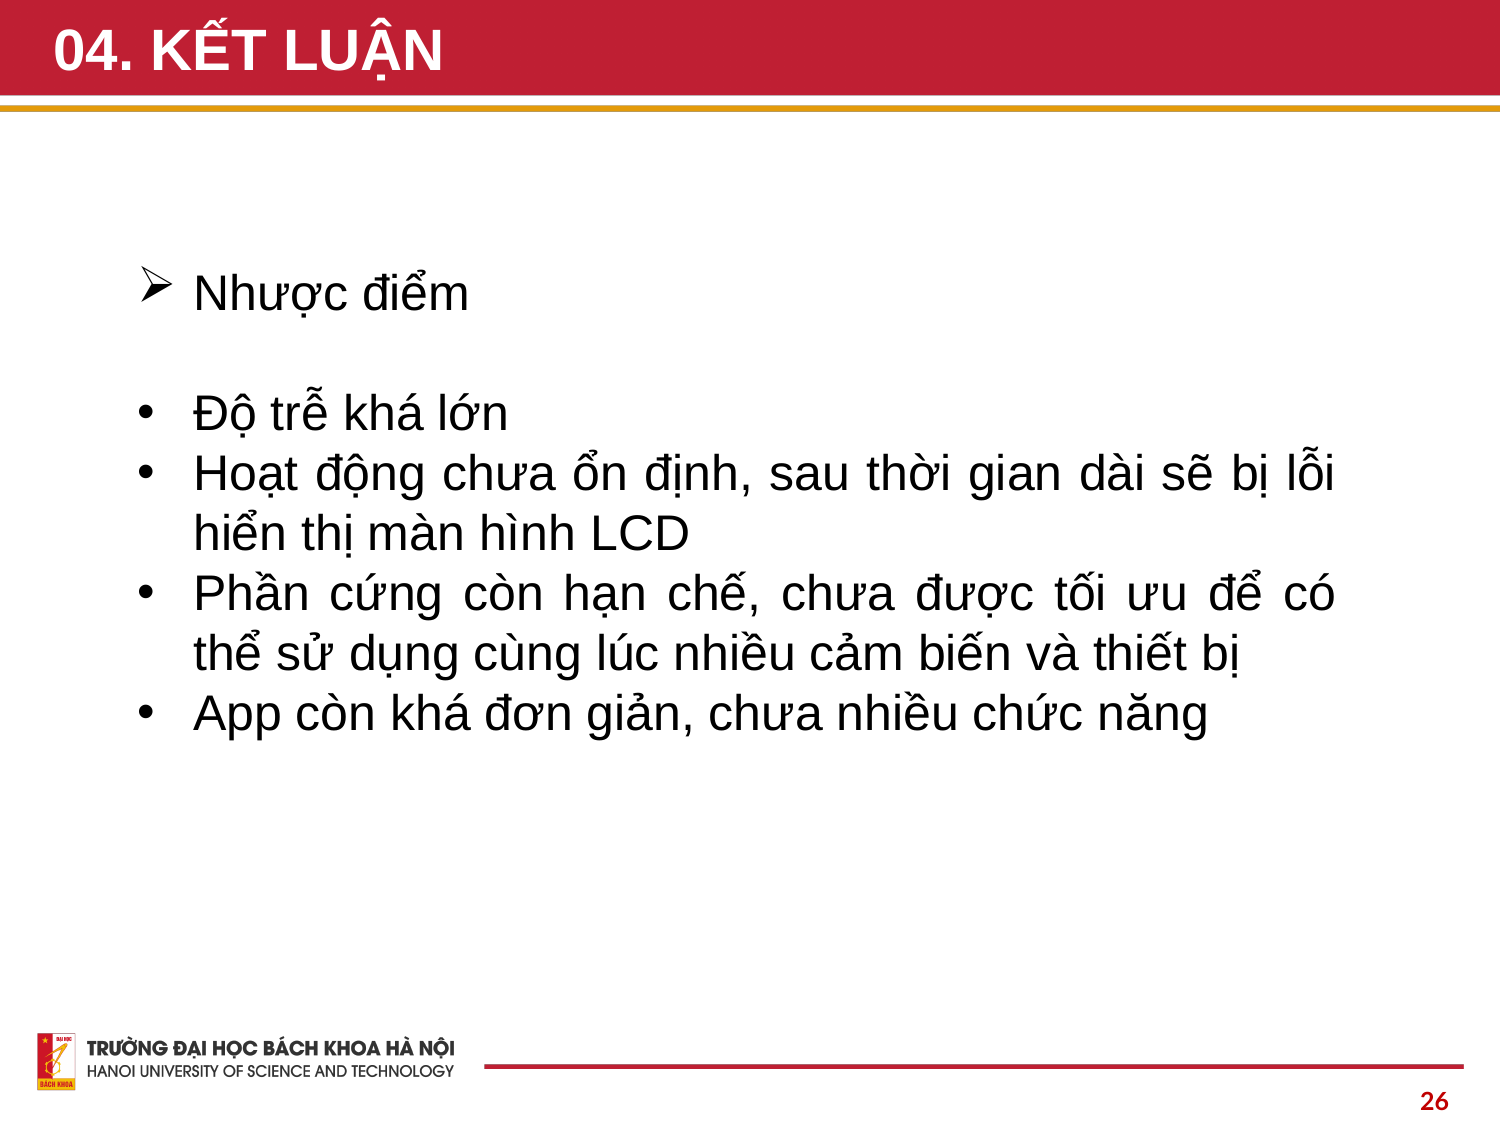

# 04. KẾT LUẬN
Nhược điểm

Độ trễ khá lớn
Hoạt động chưa ổn định, sau thời gian dài sẽ bị lỗi hiển thị màn hình LCD
Phần cứng còn hạn chế, chưa được tối ưu để có thể sử dụng cùng lúc nhiều cảm biến và thiết bị
App còn khá đơn giản, chưa nhiều chức năng
26